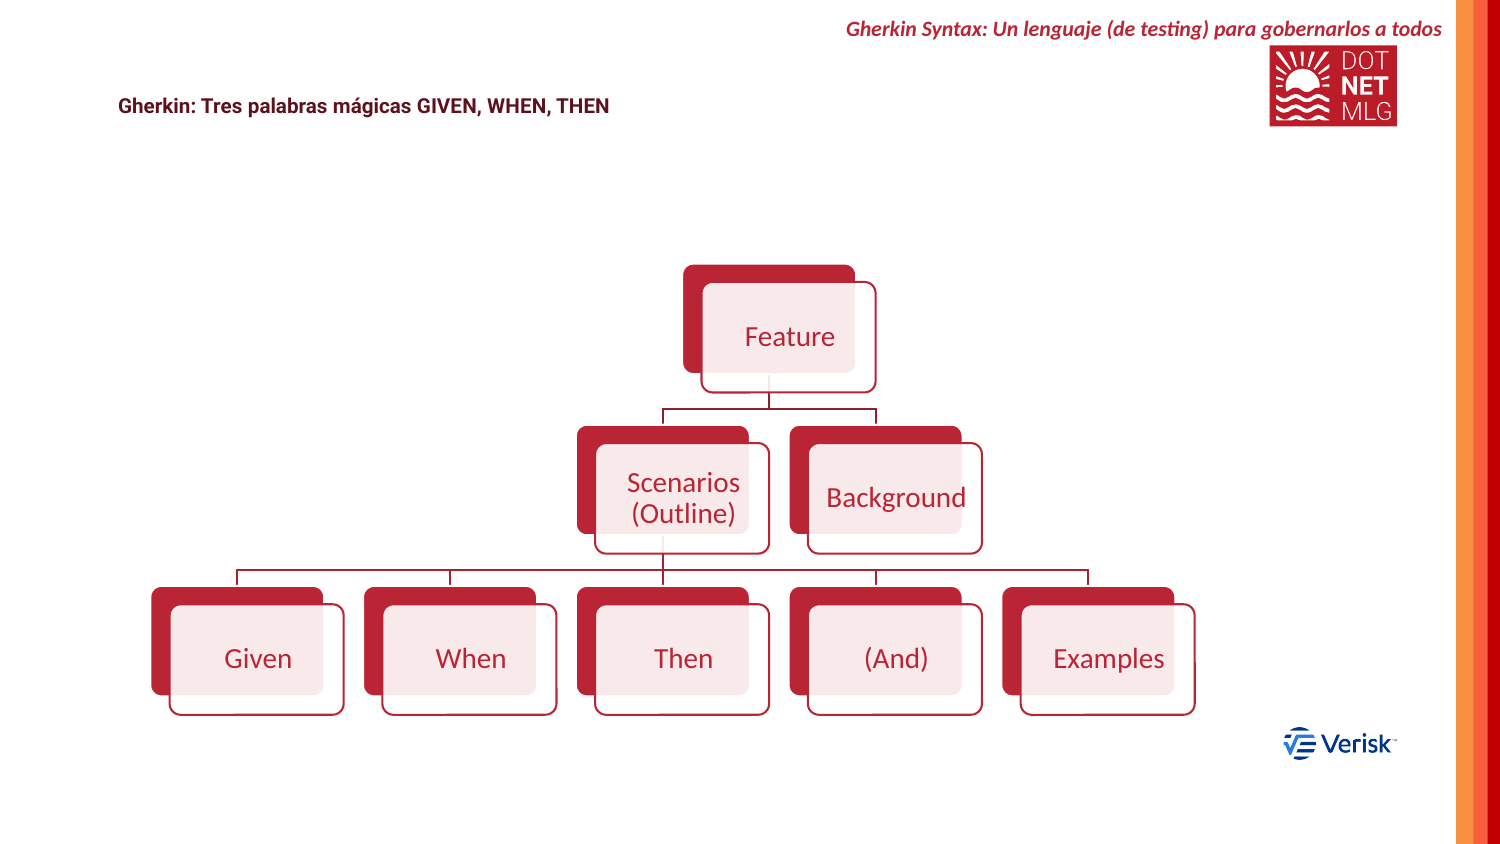

Gherkin Syntax: Un lenguaje (de testing) para gobernarlos a todos

# Gherkin: Tres palabras mágicas GIVEN, WHEN, THEN

Feature
Scenarios (Outline)
Given
When
Then
(And)
Examples
Background
Light side of the Force